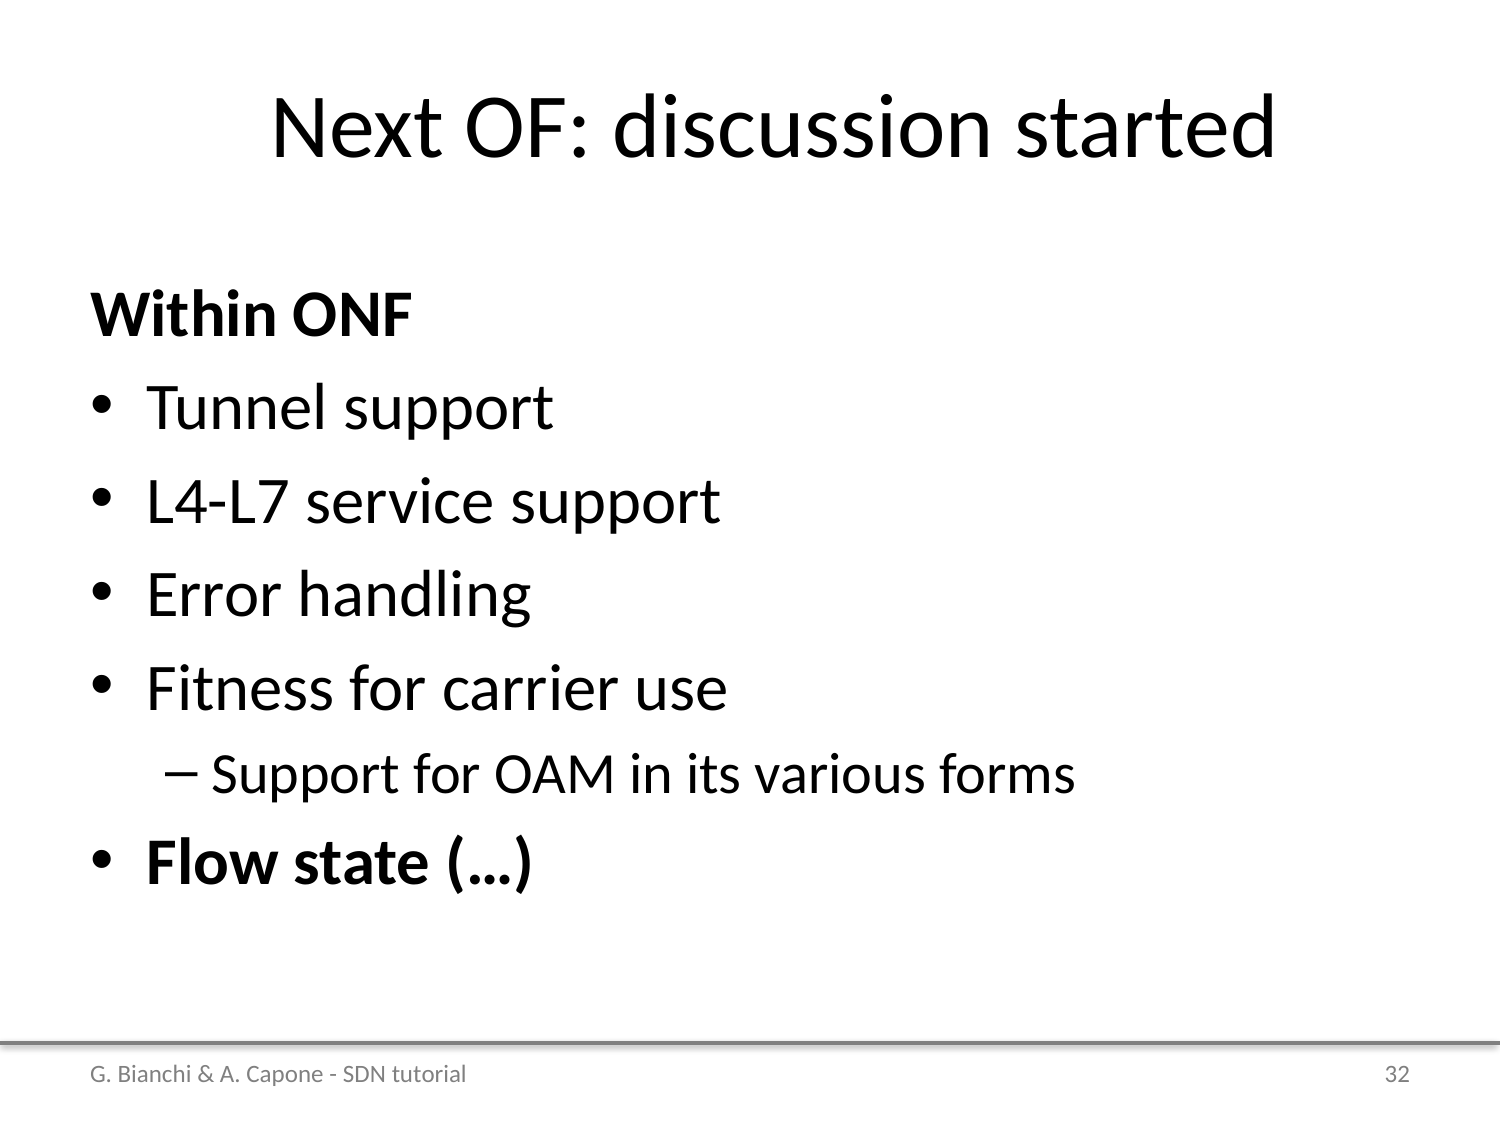

# Next OF: discussion started
Within ONF
Tunnel support
L4-L7 service support
Error handling
Fitness for carrier use
Support for OAM in its various forms
Flow state (…)

G. Bianchi & A. Capone - SDN tutorial
32